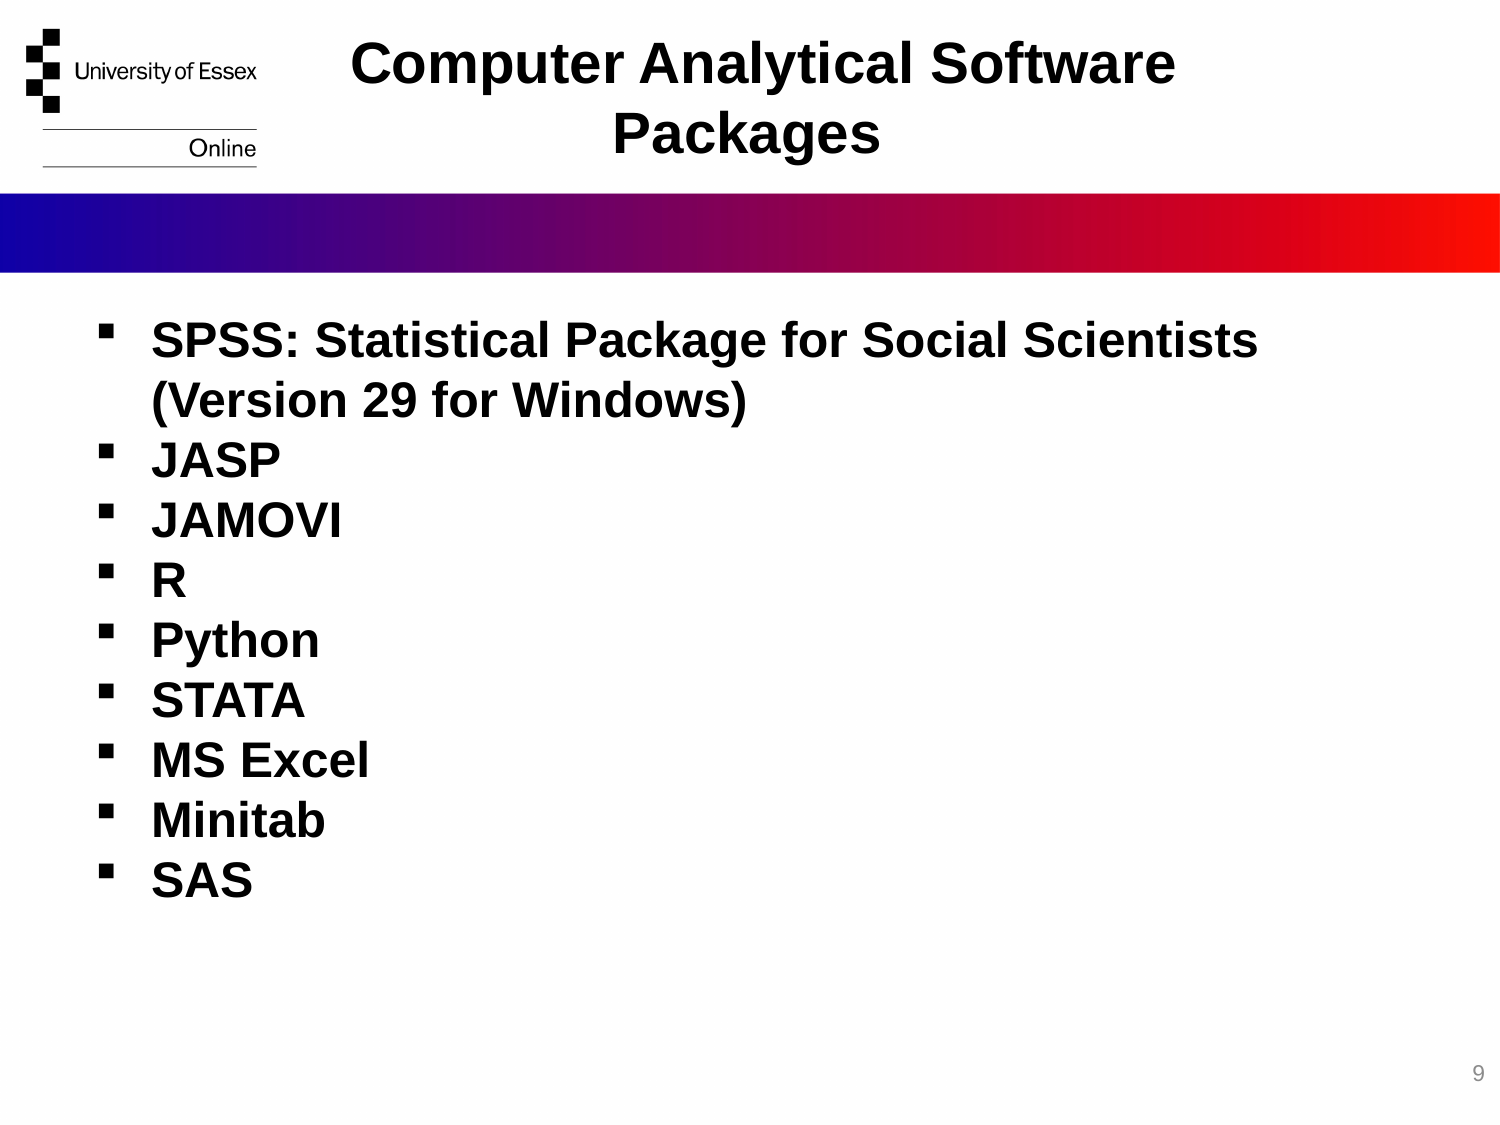

Computer Analytical Software Packages
SPSS: Statistical Package for Social Scientists (Version 29 for Windows)
JASP
JAMOVI
R
Python
STATA
MS Excel
Minitab
SAS

9